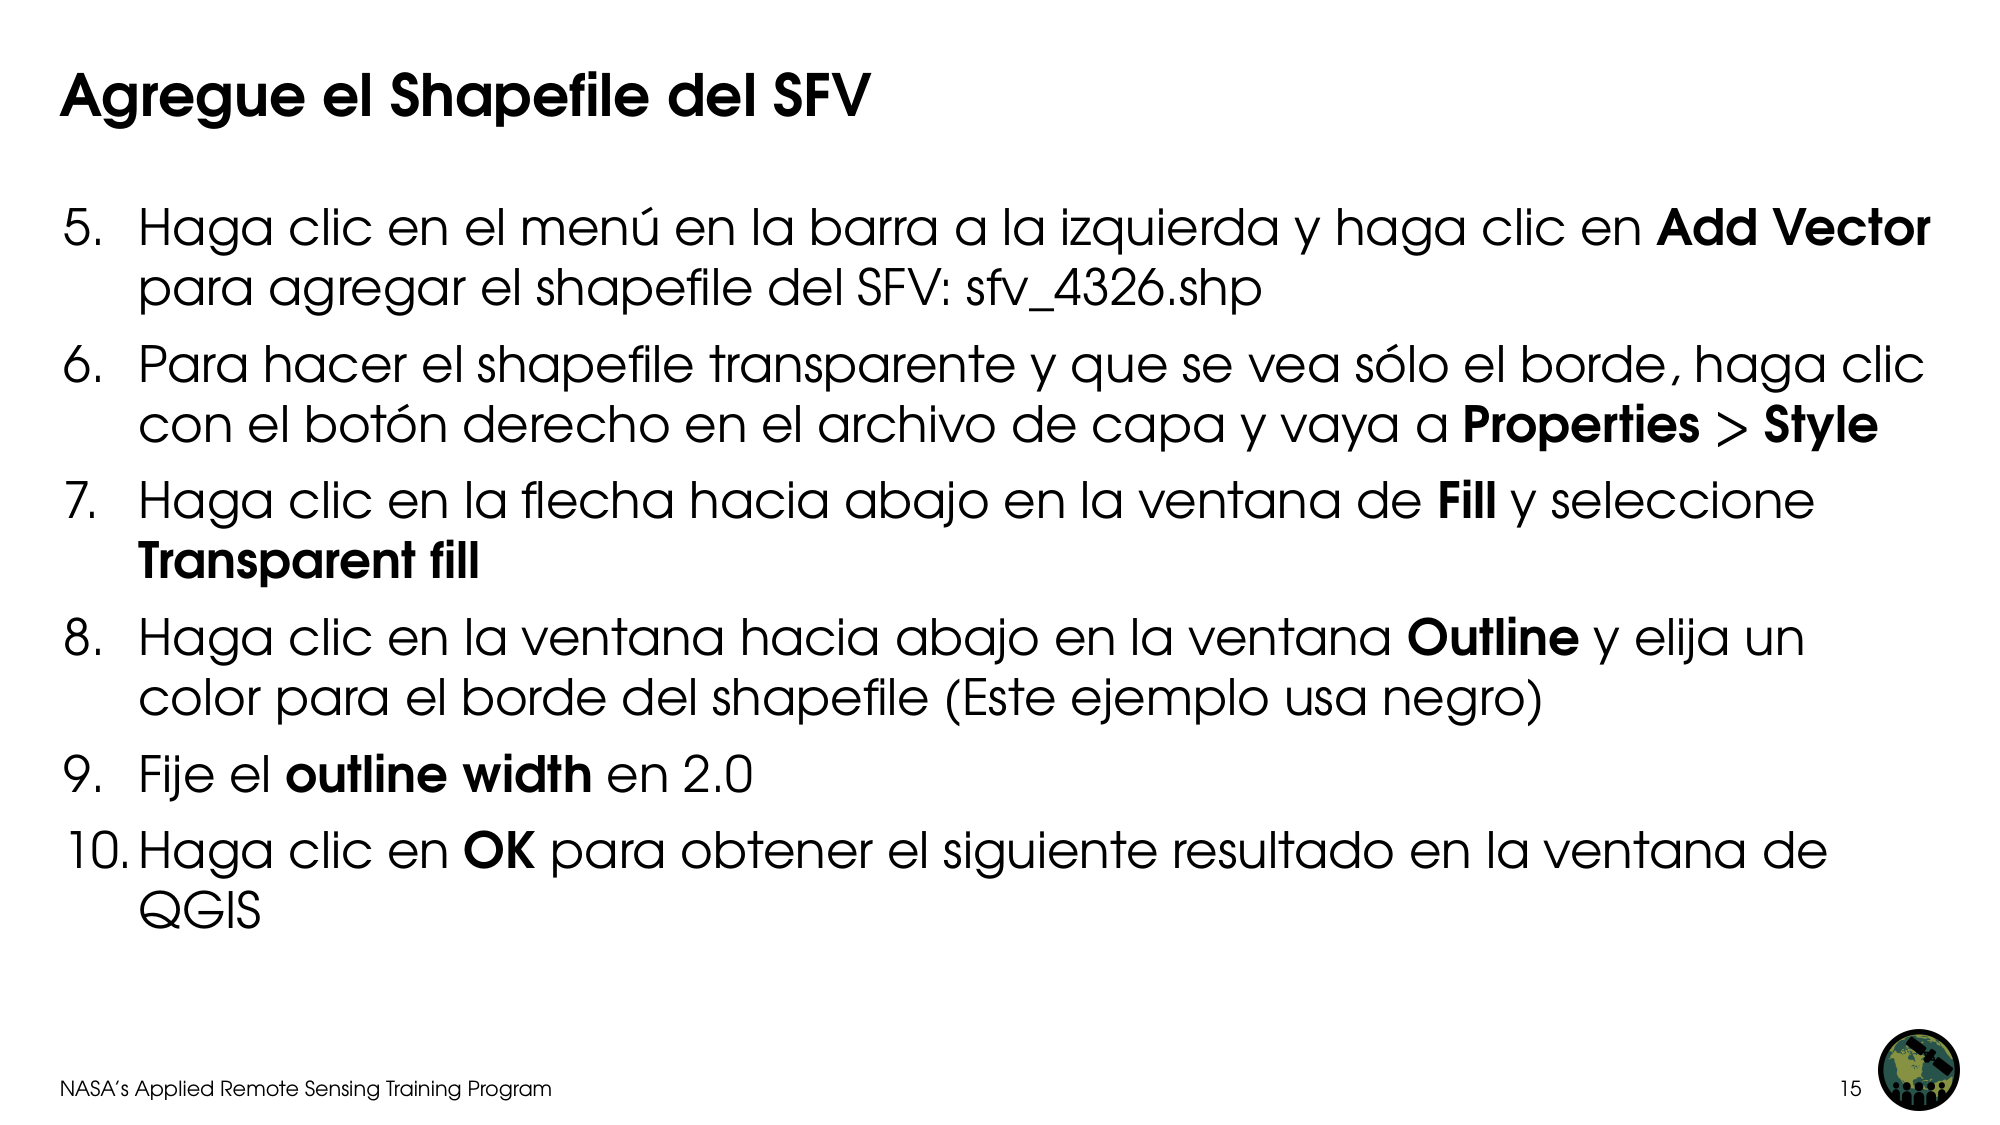

# Agregue el Shapefile del SFV
Haga clic en el menú en la barra a la izquierda y haga clic en Add Vector para agregar el shapefile del SFV: sfv_4326.shp
Para hacer el shapefile transparente y que se vea sólo el borde, haga clic con el botón derecho en el archivo de capa y vaya a Properties > Style
Haga clic en la flecha hacia abajo en la ventana de Fill y seleccione Transparent fill
Haga clic en la ventana hacia abajo en la ventana Outline y elija un color para el borde del shapefile (Este ejemplo usa negro)
Fije el outline width en 2.0
Haga clic en OK para obtener el siguiente resultado en la ventana de QGIS